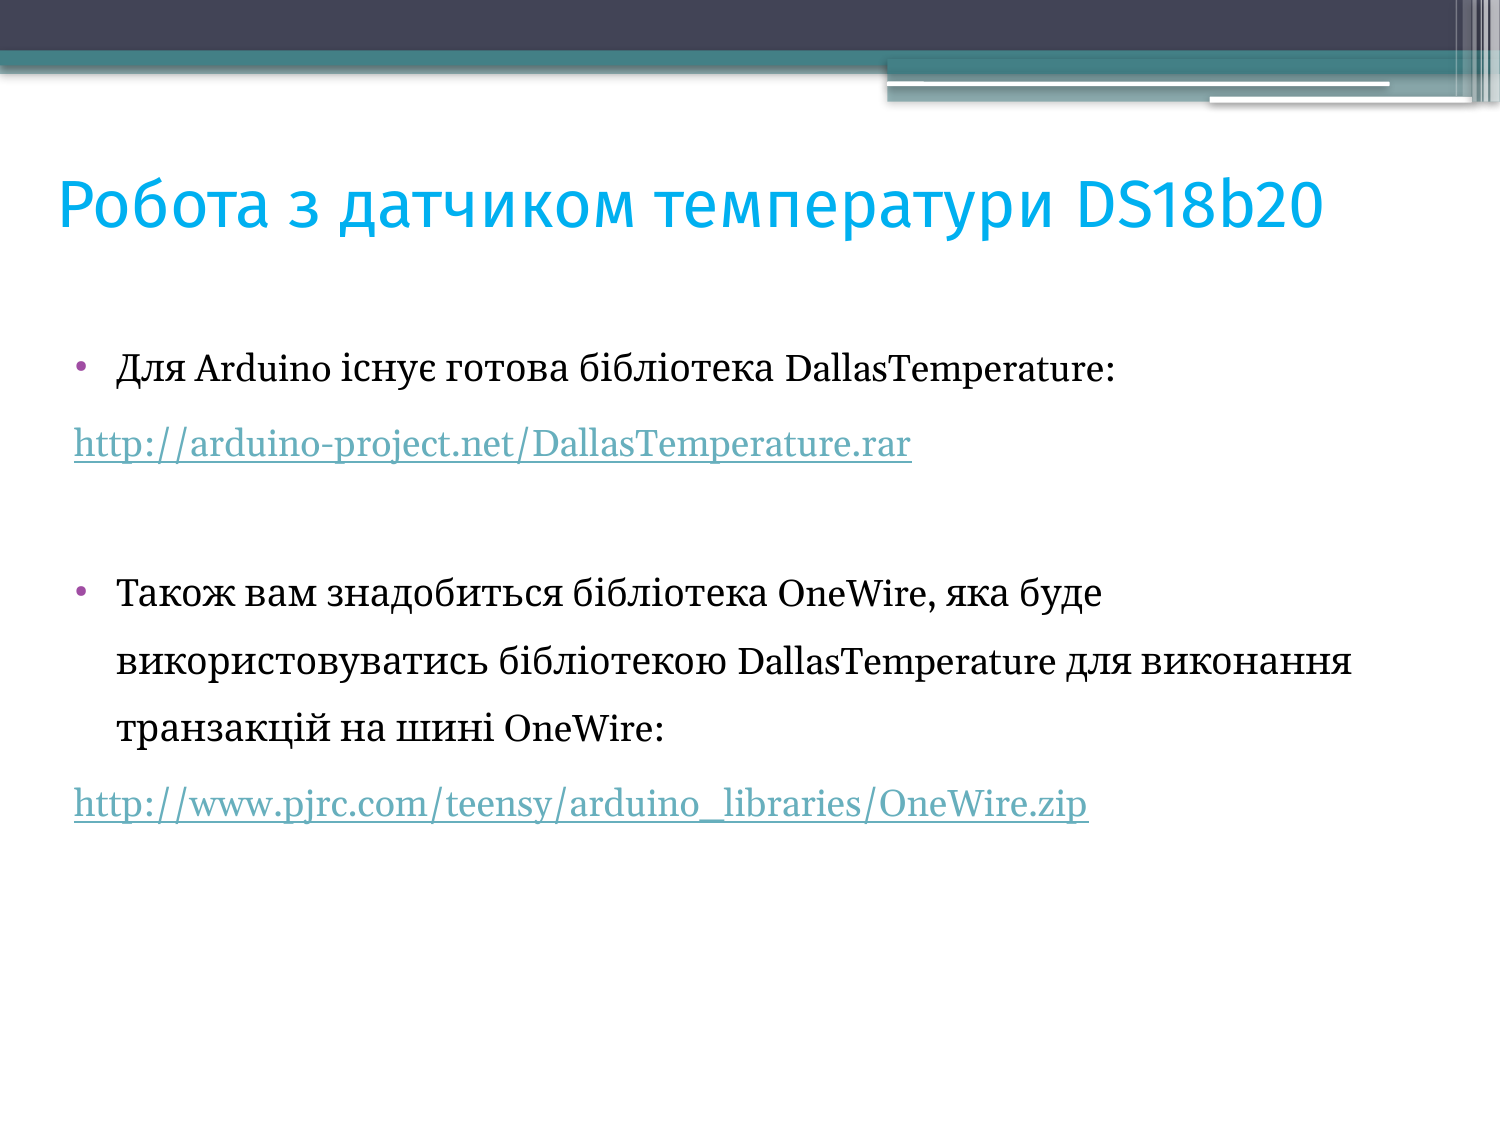

# Робота з датчиком температури DS18b20
Для Arduino існує готова бібліотека DallasTemperature:
http://arduino-project.net/DallasTemperature.rar

Також вам знадобиться бібліотека OneWire, яка буде використовуватись бібліотекою DallasTemperature для виконання транзакцій на шині OneWire:
http://www.pjrc.com/teensy/arduino_libraries/OneWire.zip